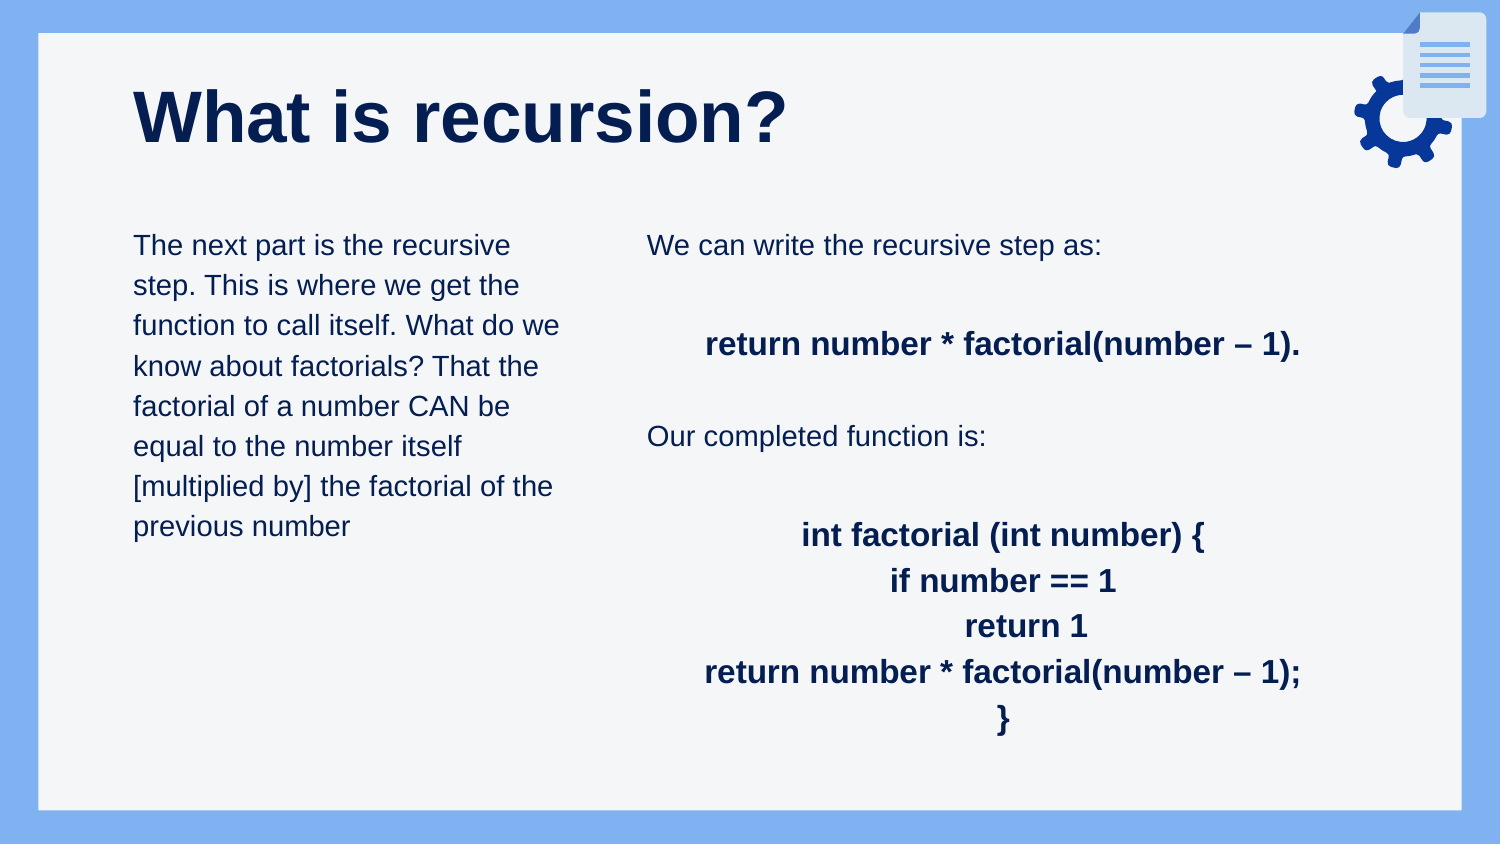

# What is recursion?

The next part is the recursive step. This is where we get the function to call itself. What do we know about factorials? That the factorial of a number CAN be equal to the number itself [multiplied by] the factorial of the previous number
We can write the recursive step as:
return number * factorial(number – 1).
Our completed function is:
int factorial (int number) {
if number == 1
     return 1
return number * factorial(number – 1);
}